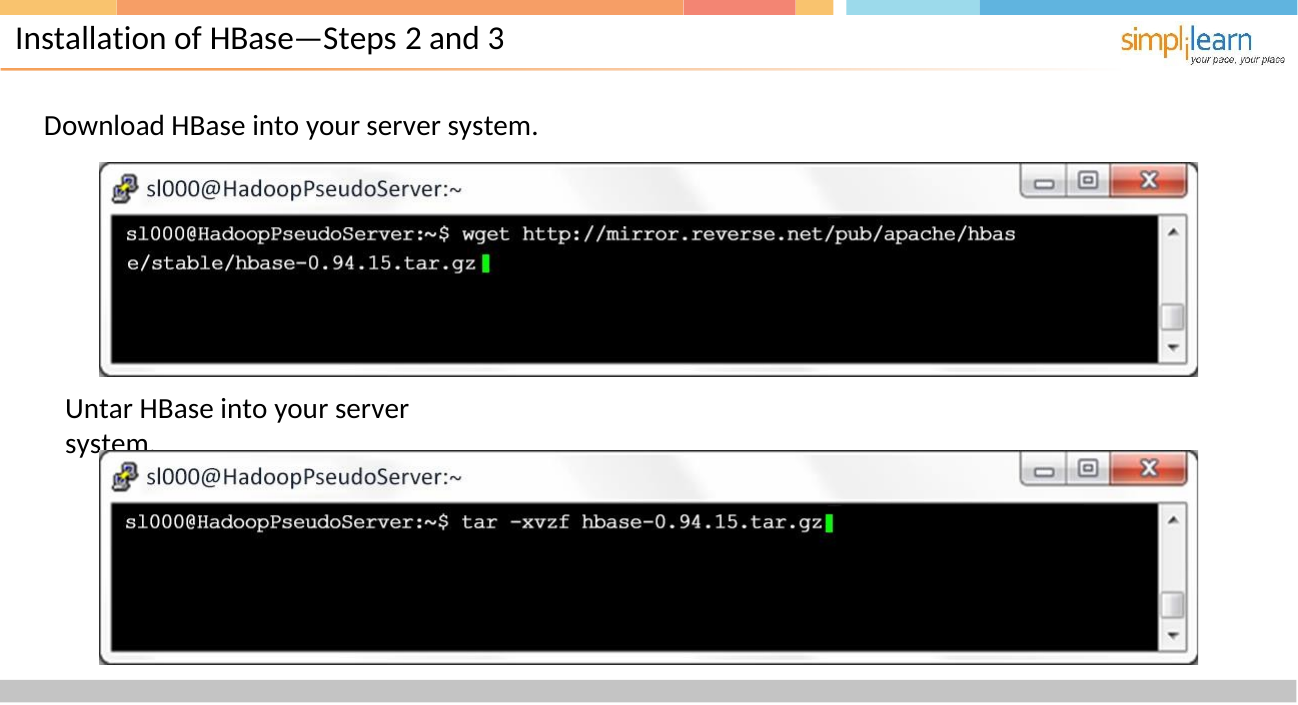

# Installation of HBase—Steps 2 and 3

Download HBase into your server system.

Untar HBase into your server system.